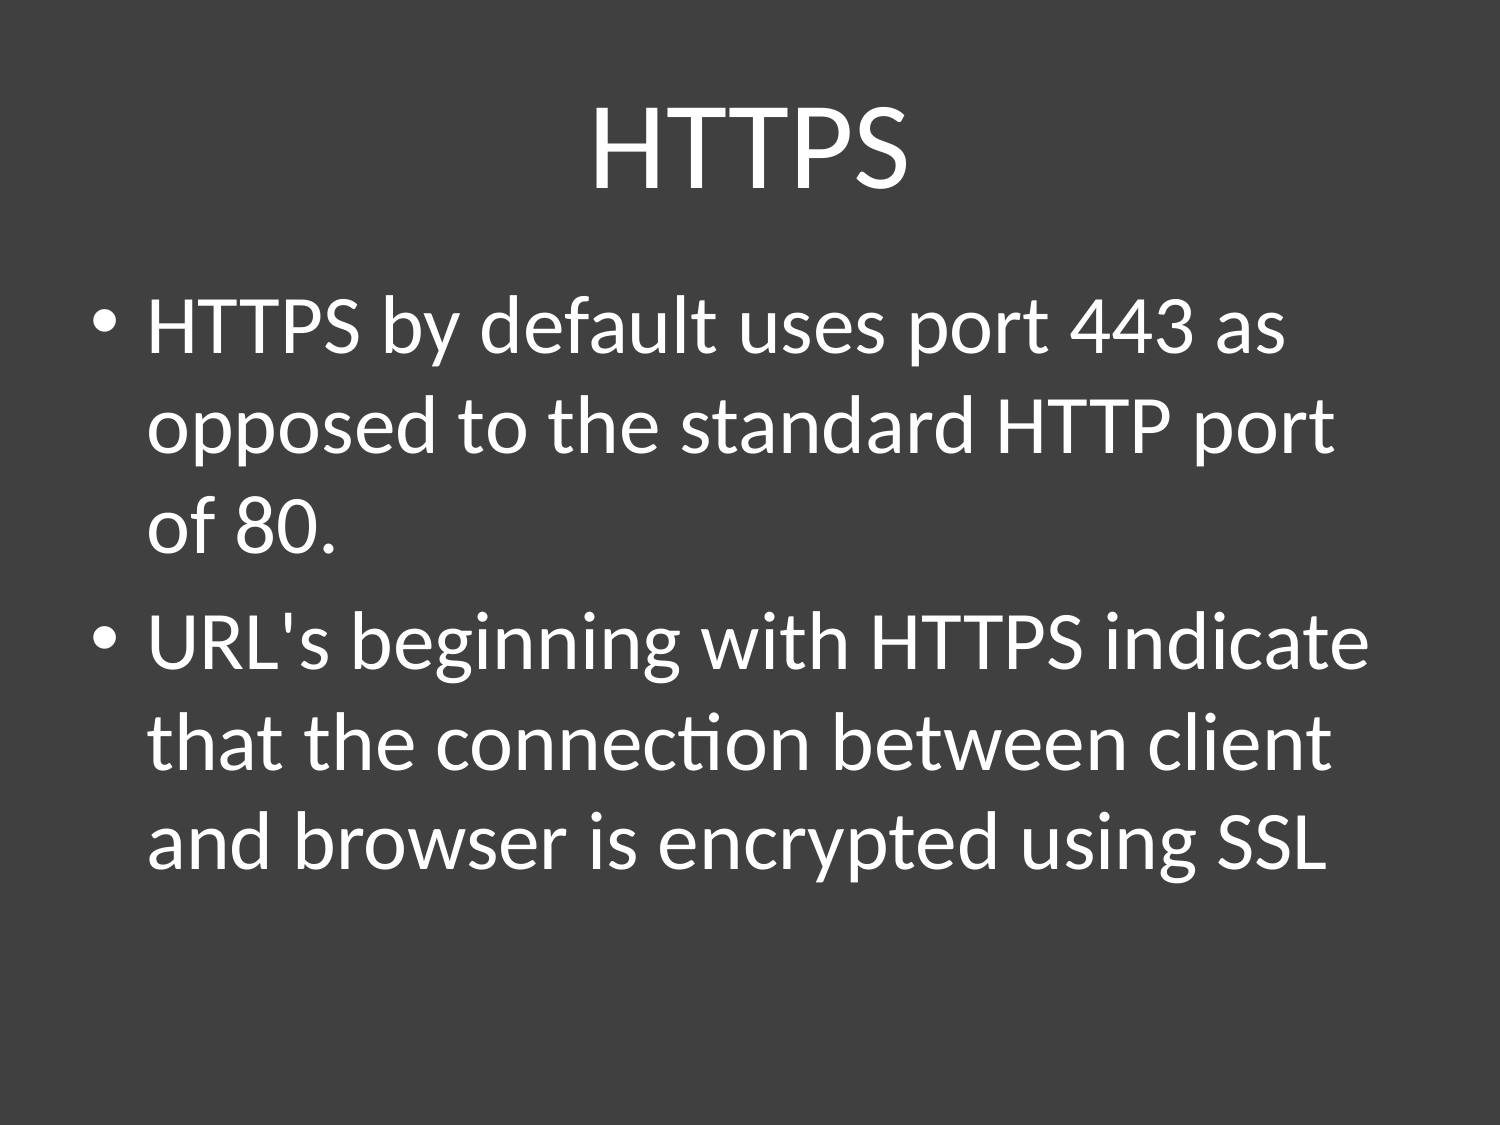

# HTTPS
HTTPS by default uses port 443 as opposed to the standard HTTP port of 80.
URL's beginning with HTTPS indicate that the connection between client and browser is encrypted using SSL